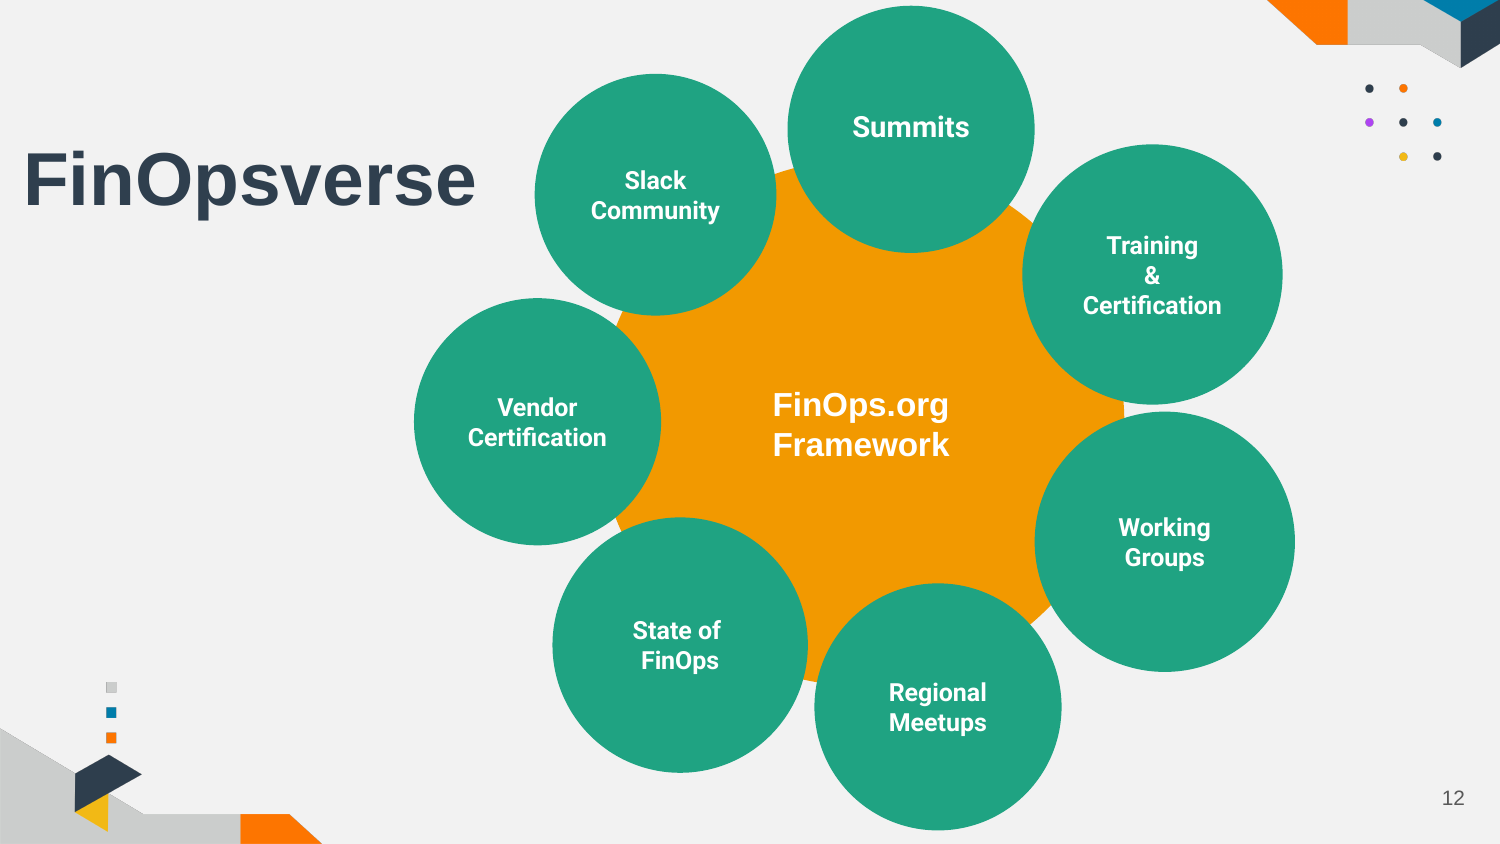

# FinOpsverse

Summits
Slack
Community
Training
& Certification
FinOps.org
Framework
Vendor
Certification
Working
Groups
State of
FinOps
Regional
Meetups
12